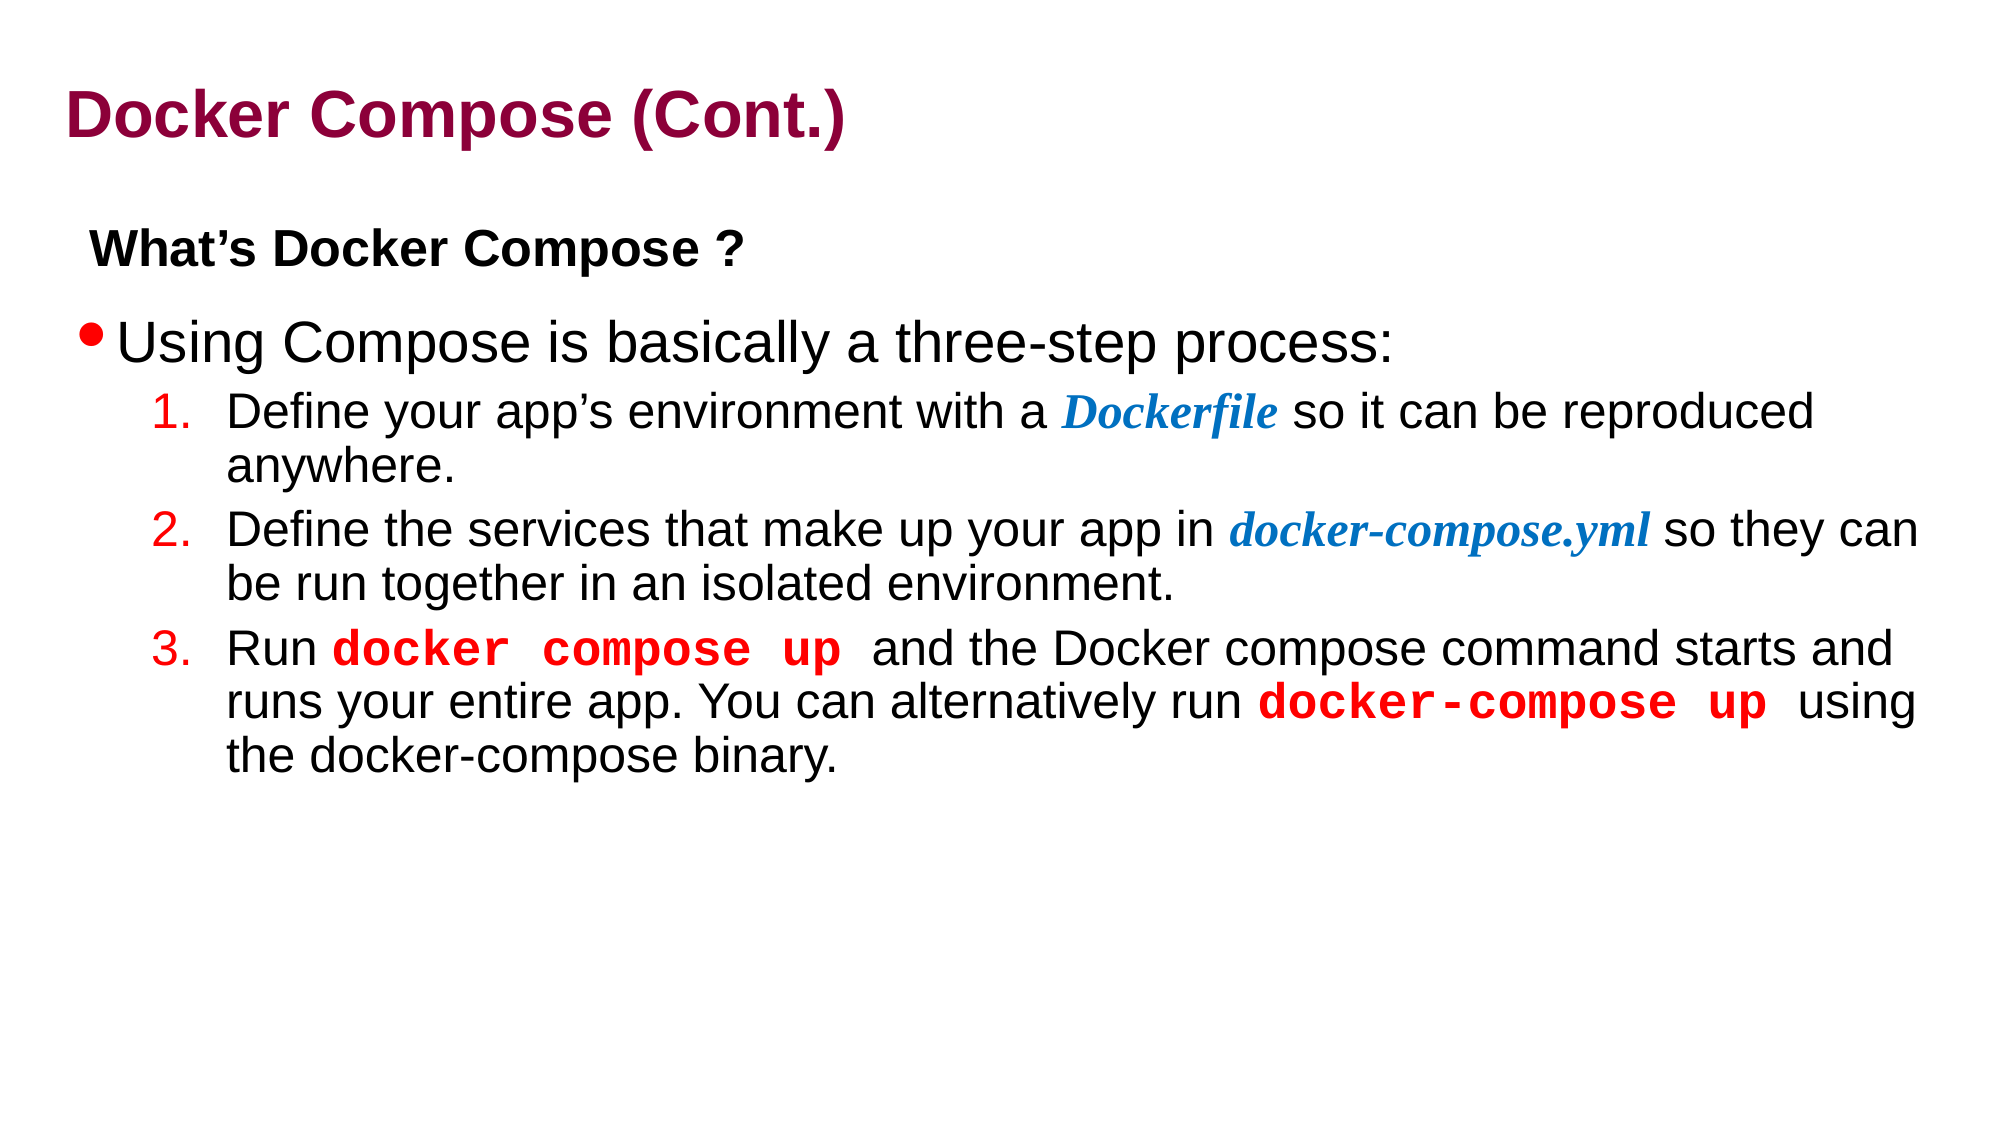

# Docker Compose (Cont.)
What’s Docker Compose ?
Using Compose is basically a three-step process:
Define your app’s environment with a Dockerfile so it can be reproduced anywhere.
Define the services that make up your app in docker-compose.yml so they can be run together in an isolated environment.
Run docker compose up and the Docker compose command starts and runs your entire app. You can alternatively run docker-compose up using the docker-compose binary.